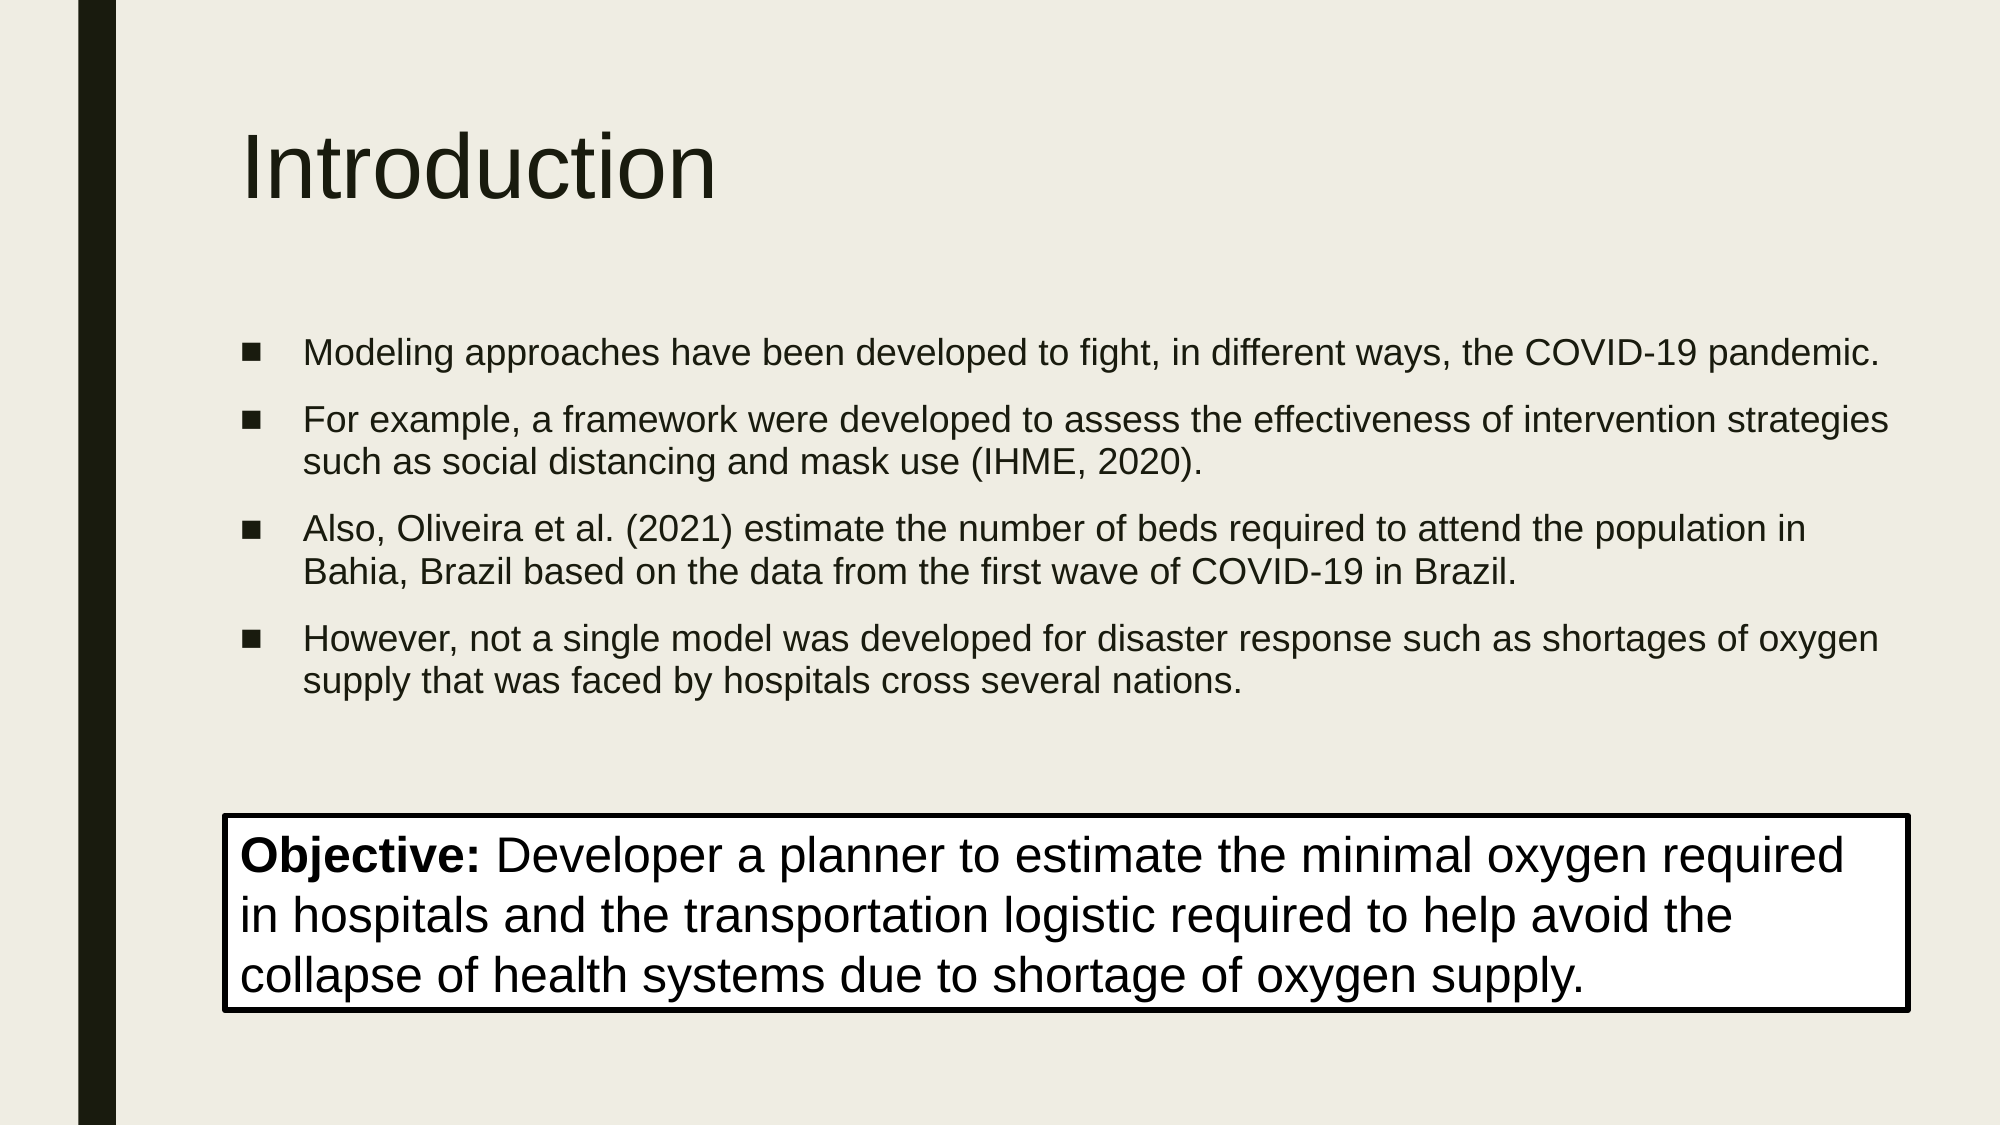

# Introduction
Modeling approaches have been developed to fight, in different ways, the COVID-19 pandemic.
For example, a framework were developed to assess the effectiveness of intervention strategies such as social distancing and mask use (IHME, 2020).
Also, Oliveira et al. (2021) estimate the number of beds required to attend the population in Bahia, Brazil based on the data from the first wave of COVID-19 in Brazil.
However, not a single model was developed for disaster response such as shortages of oxygen supply that was faced by hospitals cross several nations.
Objective: Developer a planner to estimate the minimal oxygen required in hospitals and the transportation logistic required to help avoid the collapse of health systems due to shortage of oxygen supply.